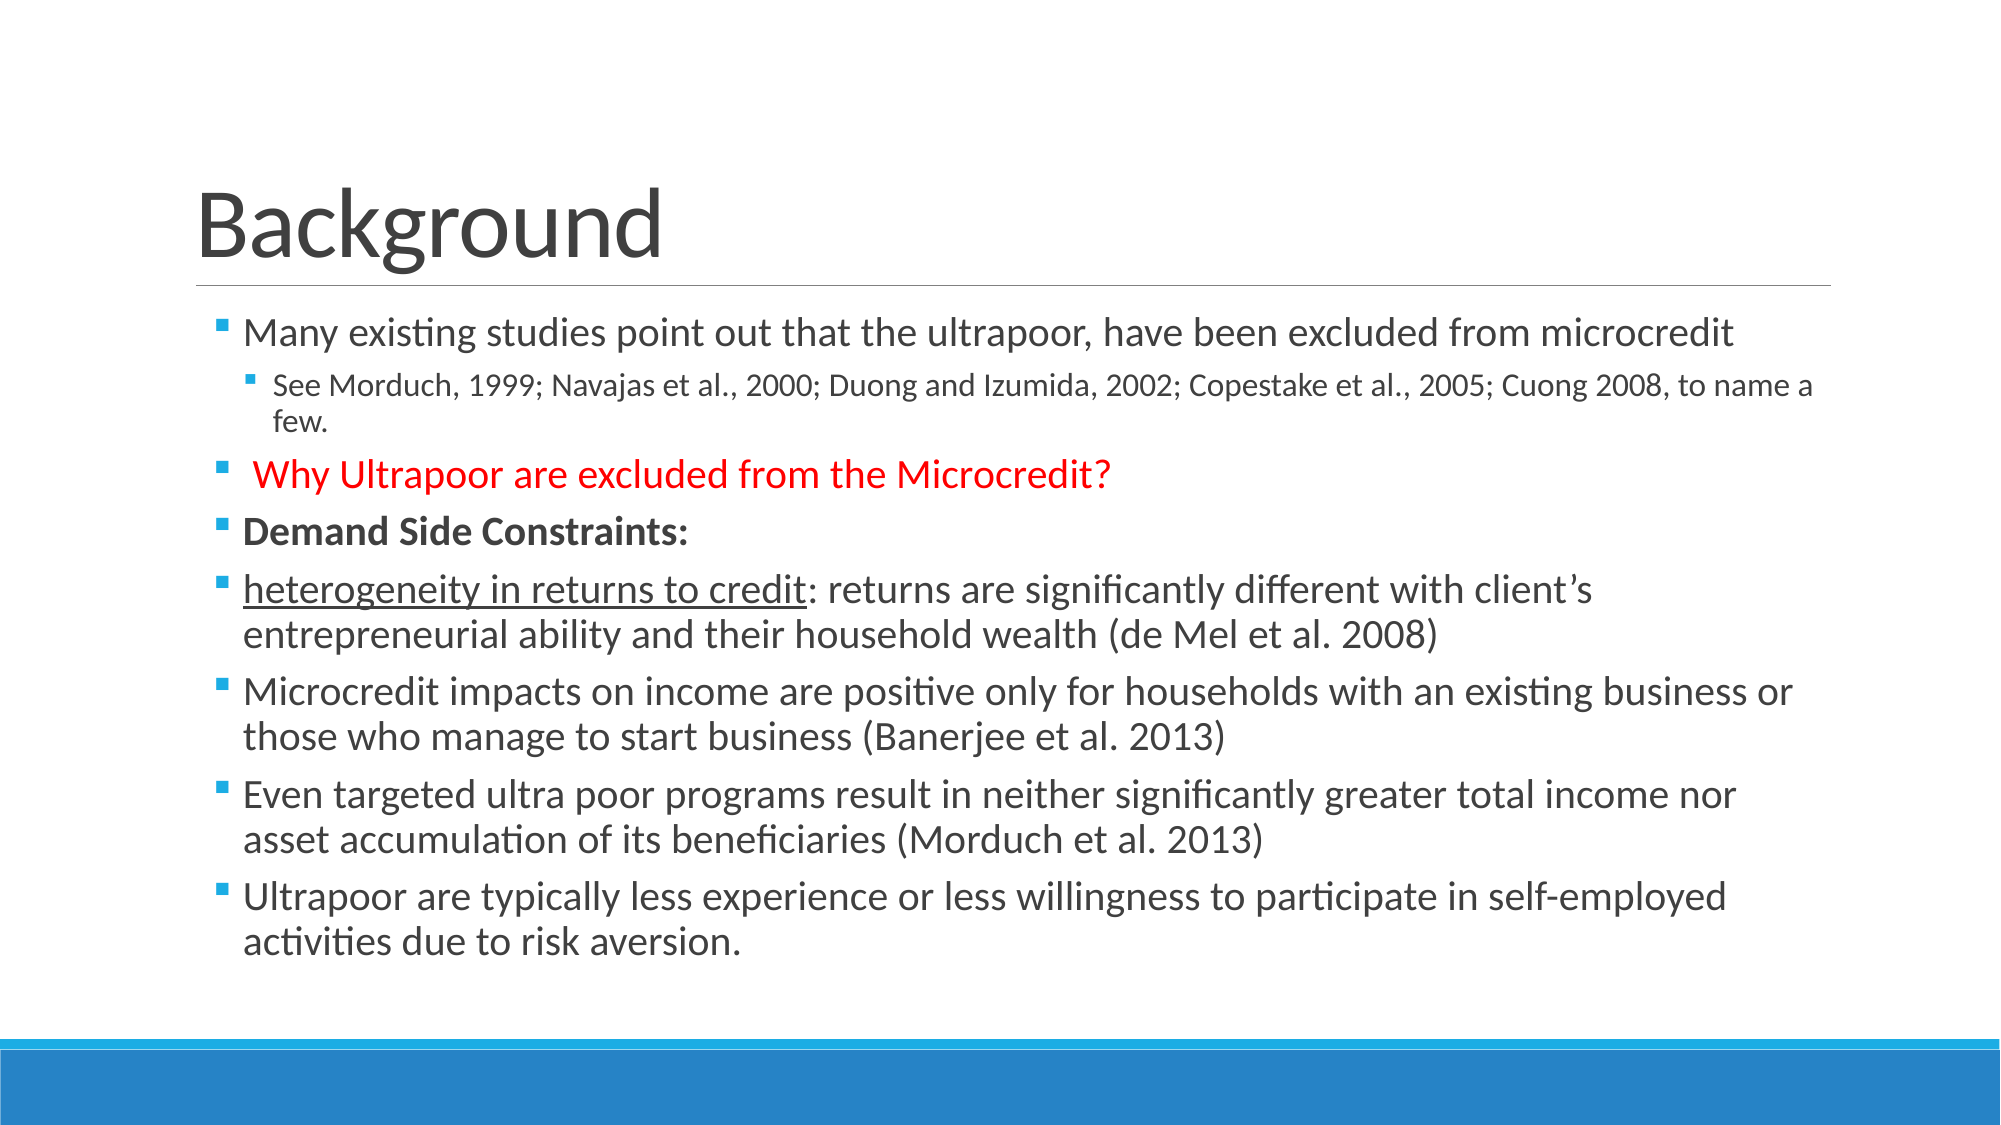

# Background
Many existing studies point out that the ultrapoor, have been excluded from microcredit
See Morduch, 1999; Navajas et al., 2000; Duong and Izumida, 2002; Copestake et al., 2005; Cuong 2008, to name a few.
 Why Ultrapoor are excluded from the Microcredit?
Demand Side Constraints:
heterogeneity in returns to credit: returns are significantly different with client’s entrepreneurial ability and their household wealth (de Mel et al. 2008)
Microcredit impacts on income are positive only for households with an existing business or those who manage to start business (Banerjee et al. 2013)
Even targeted ultra poor programs result in neither significantly greater total income nor asset accumulation of its beneficiaries (Morduch et al. 2013)
Ultrapoor are typically less experience or less willingness to participate in self-employed activities due to risk aversion.